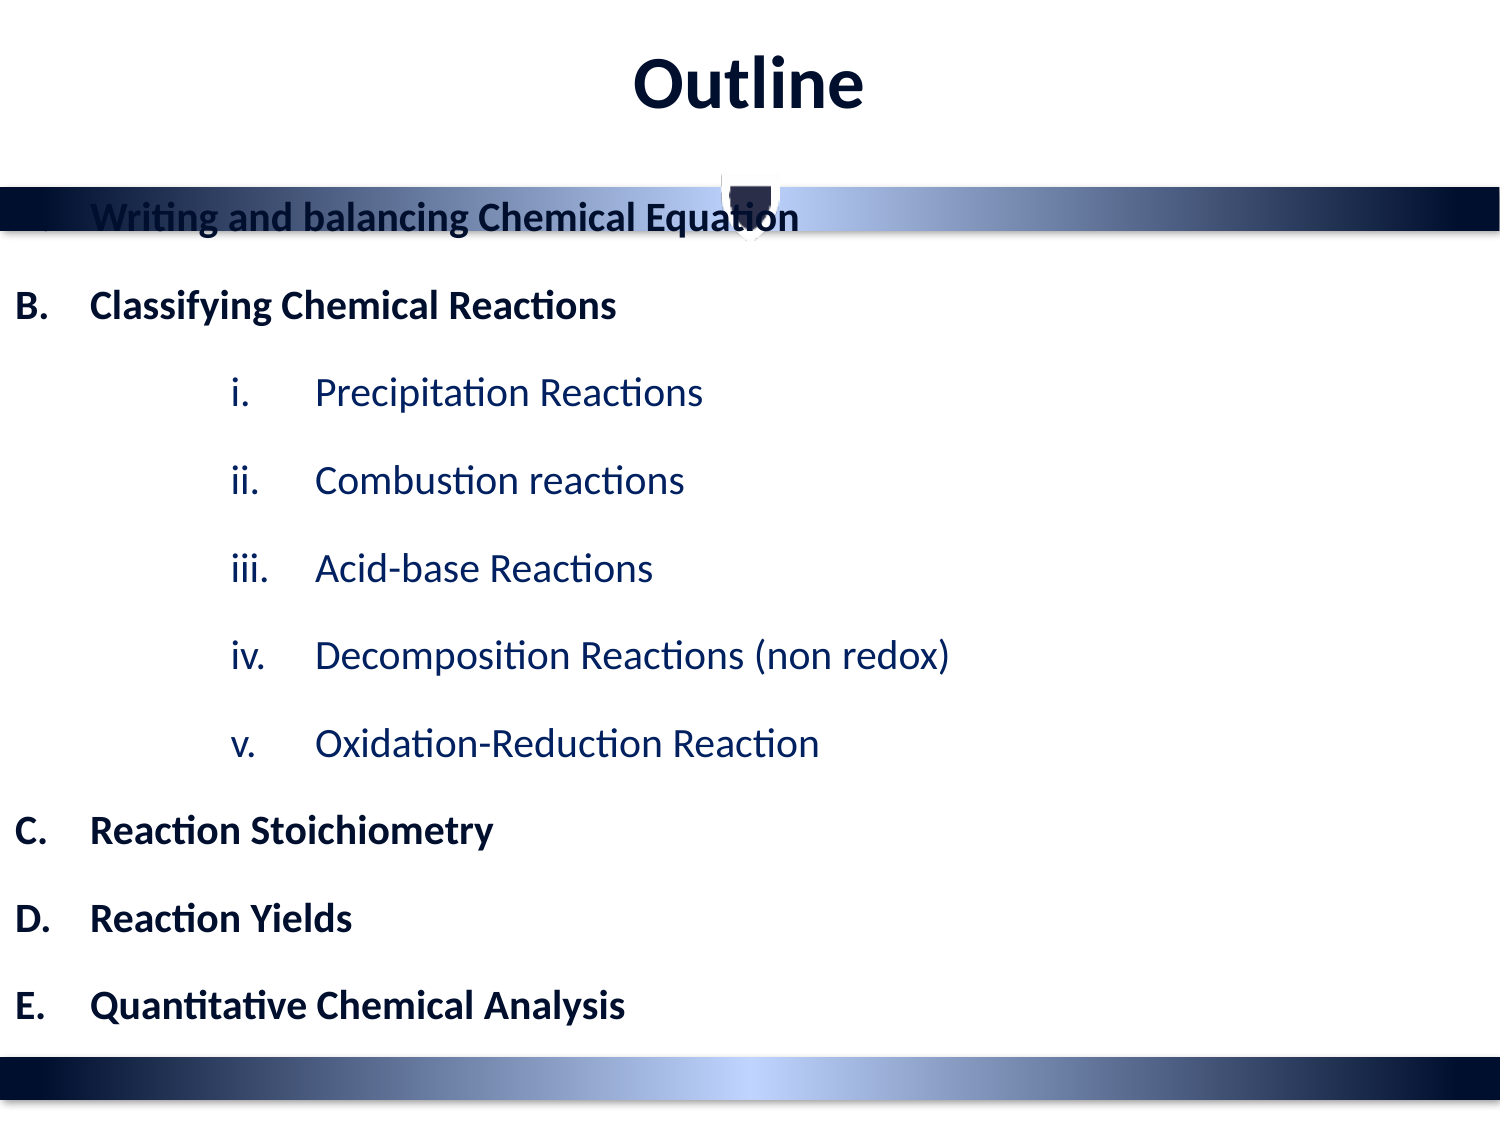

# Outline
Writing and balancing Chemical Equation
Classifying Chemical Reactions
Precipitation Reactions
Combustion reactions
Acid-base Reactions
Decomposition Reactions (non redox)
Oxidation-Reduction Reaction
Reaction Stoichiometry
Reaction Yields
Quantitative Chemical Analysis